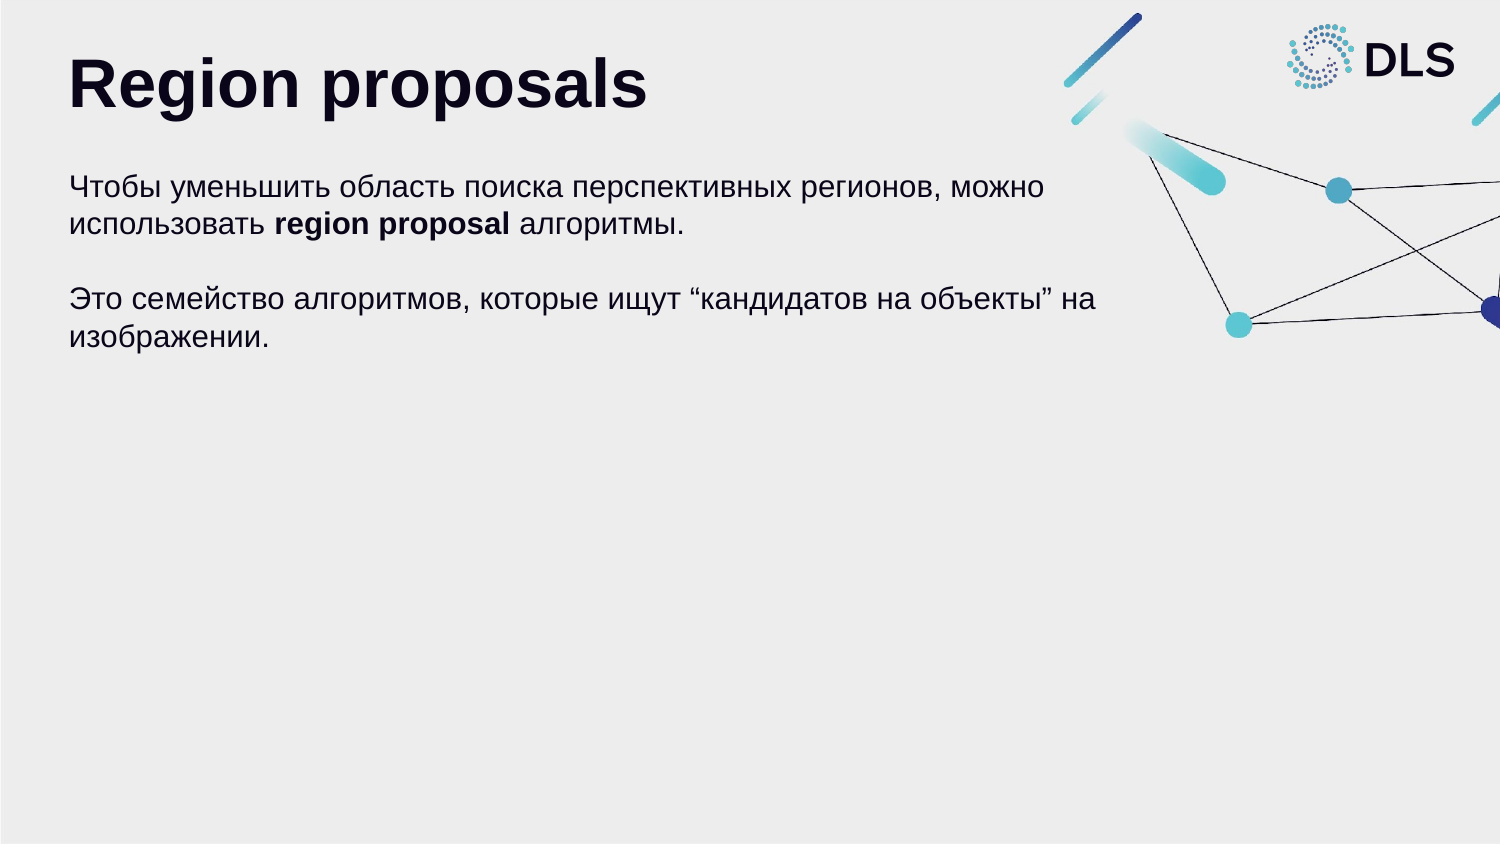

# Region proposals
Чтобы уменьшить область поиска перспективных регионов, можно использовать region proposal алгоритмы.
Это семейство алгоритмов, которые ищут “кандидатов на объекты” на изображении.